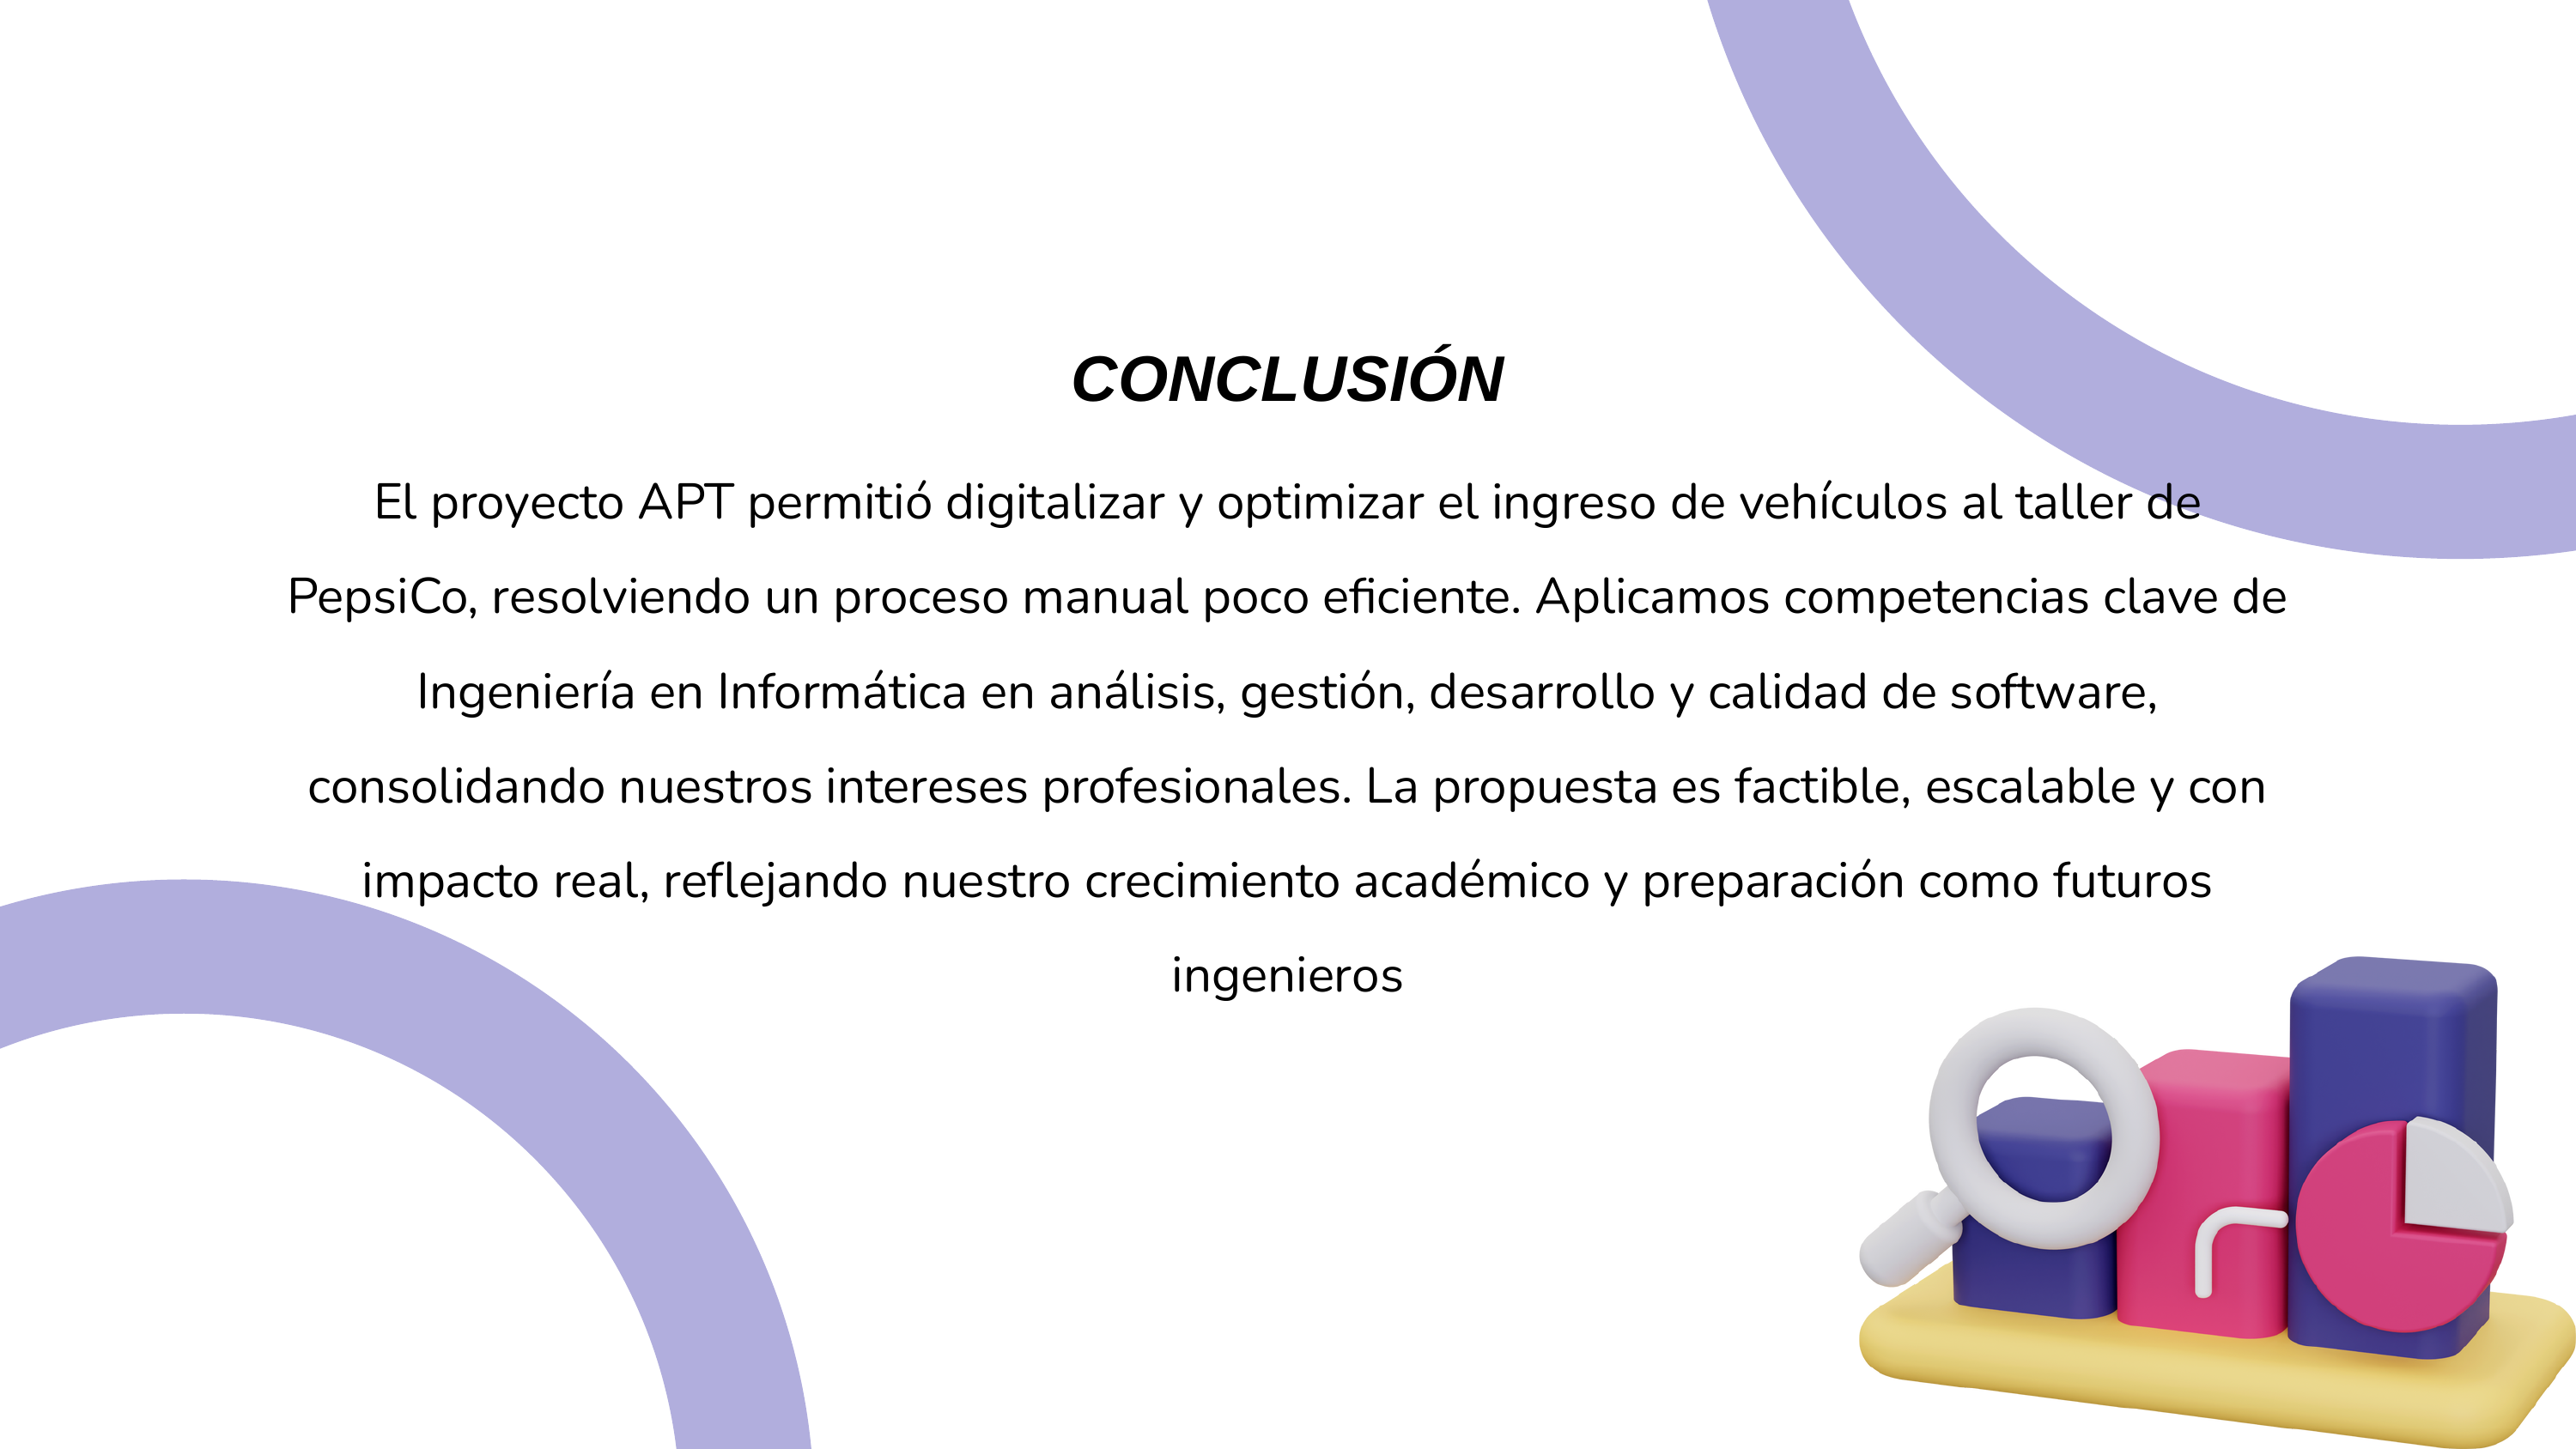

CONCLUSIÓN
El proyecto APT permitió digitalizar y optimizar el ingreso de vehículos al taller de PepsiCo, resolviendo un proceso manual poco eficiente. Aplicamos competencias clave de Ingeniería en Informática en análisis, gestión, desarrollo y calidad de software, consolidando nuestros intereses profesionales. La propuesta es factible, escalable y con impacto real, reflejando nuestro crecimiento académico y preparación como futuros ingenieros